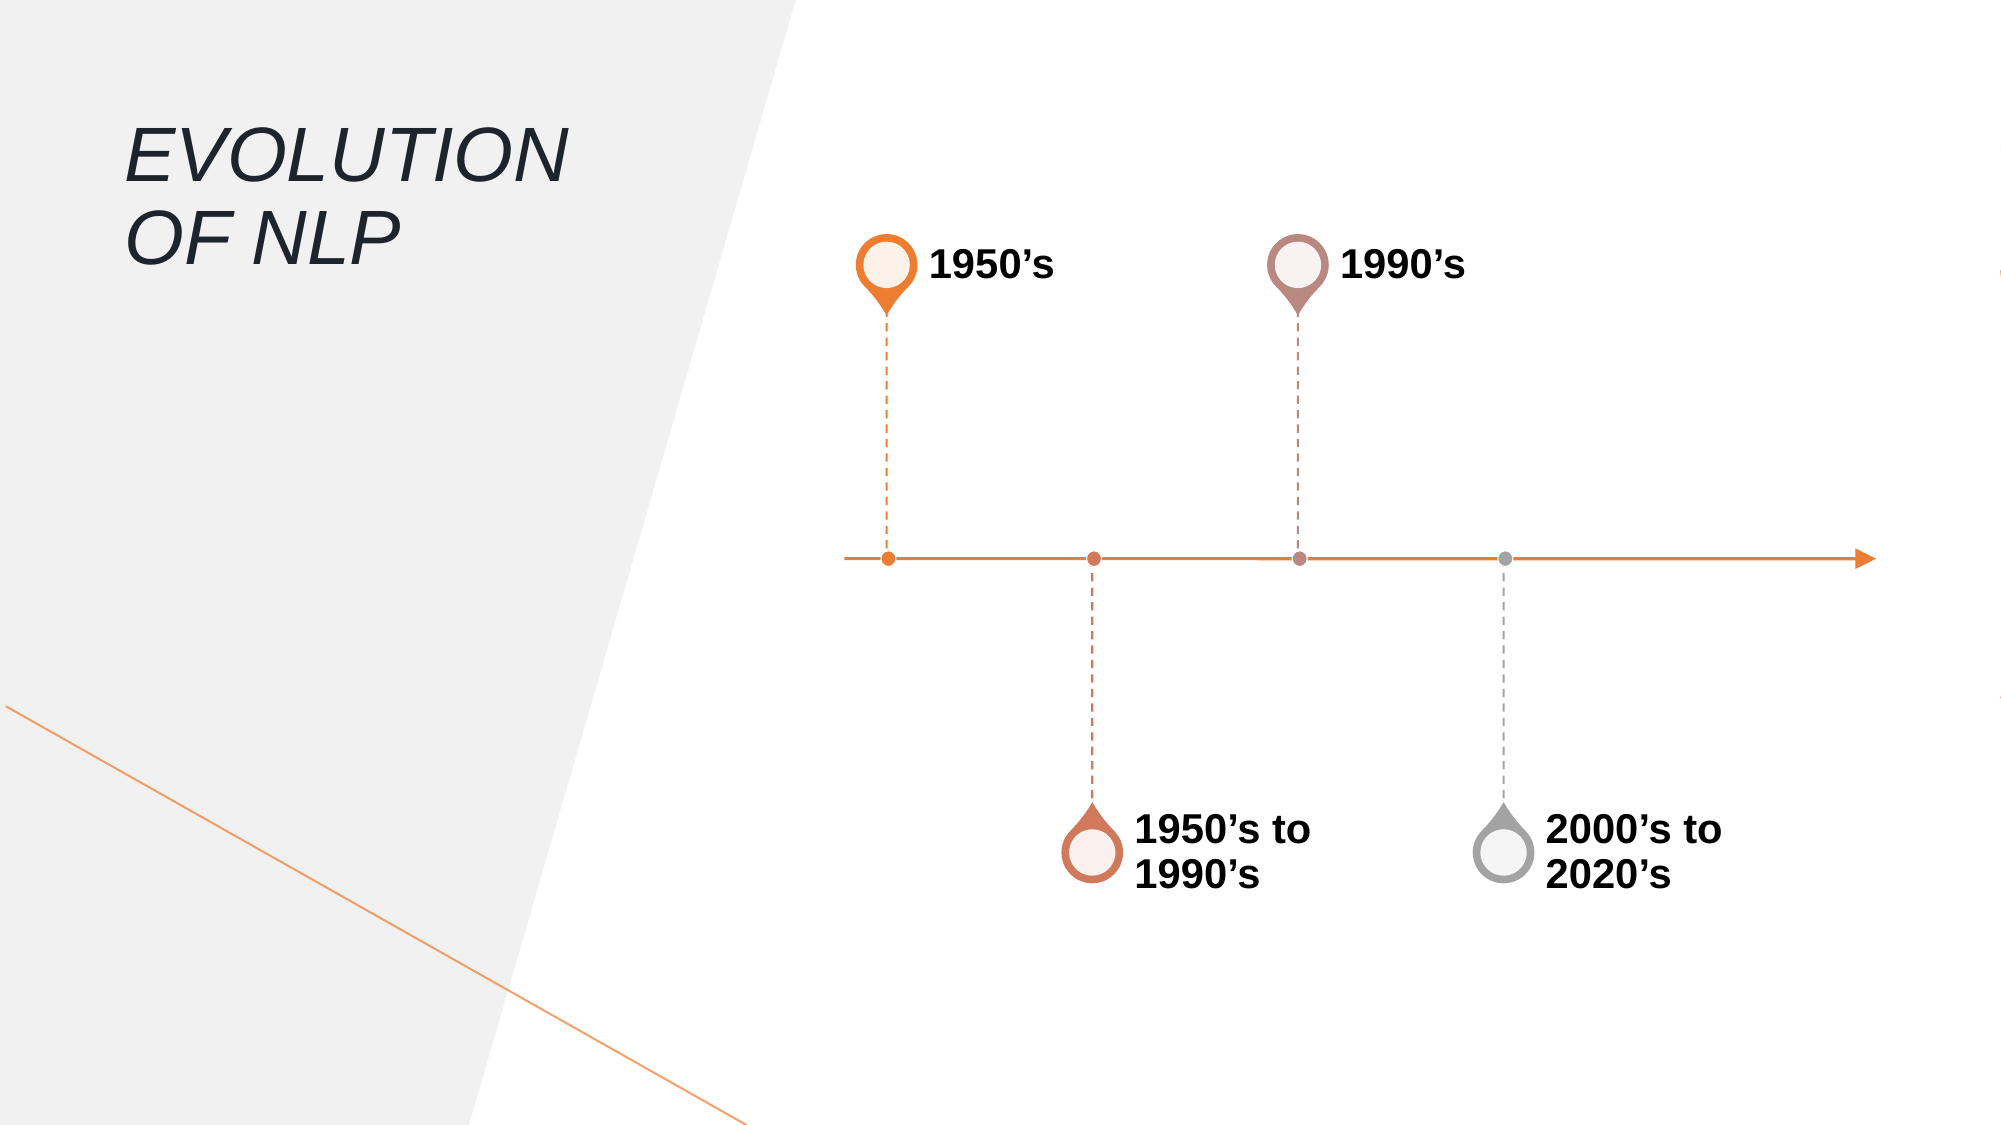

# Evolution of NLP
1950’s
1950’s to 1990’s
1990’s
2000’s to 2020’s